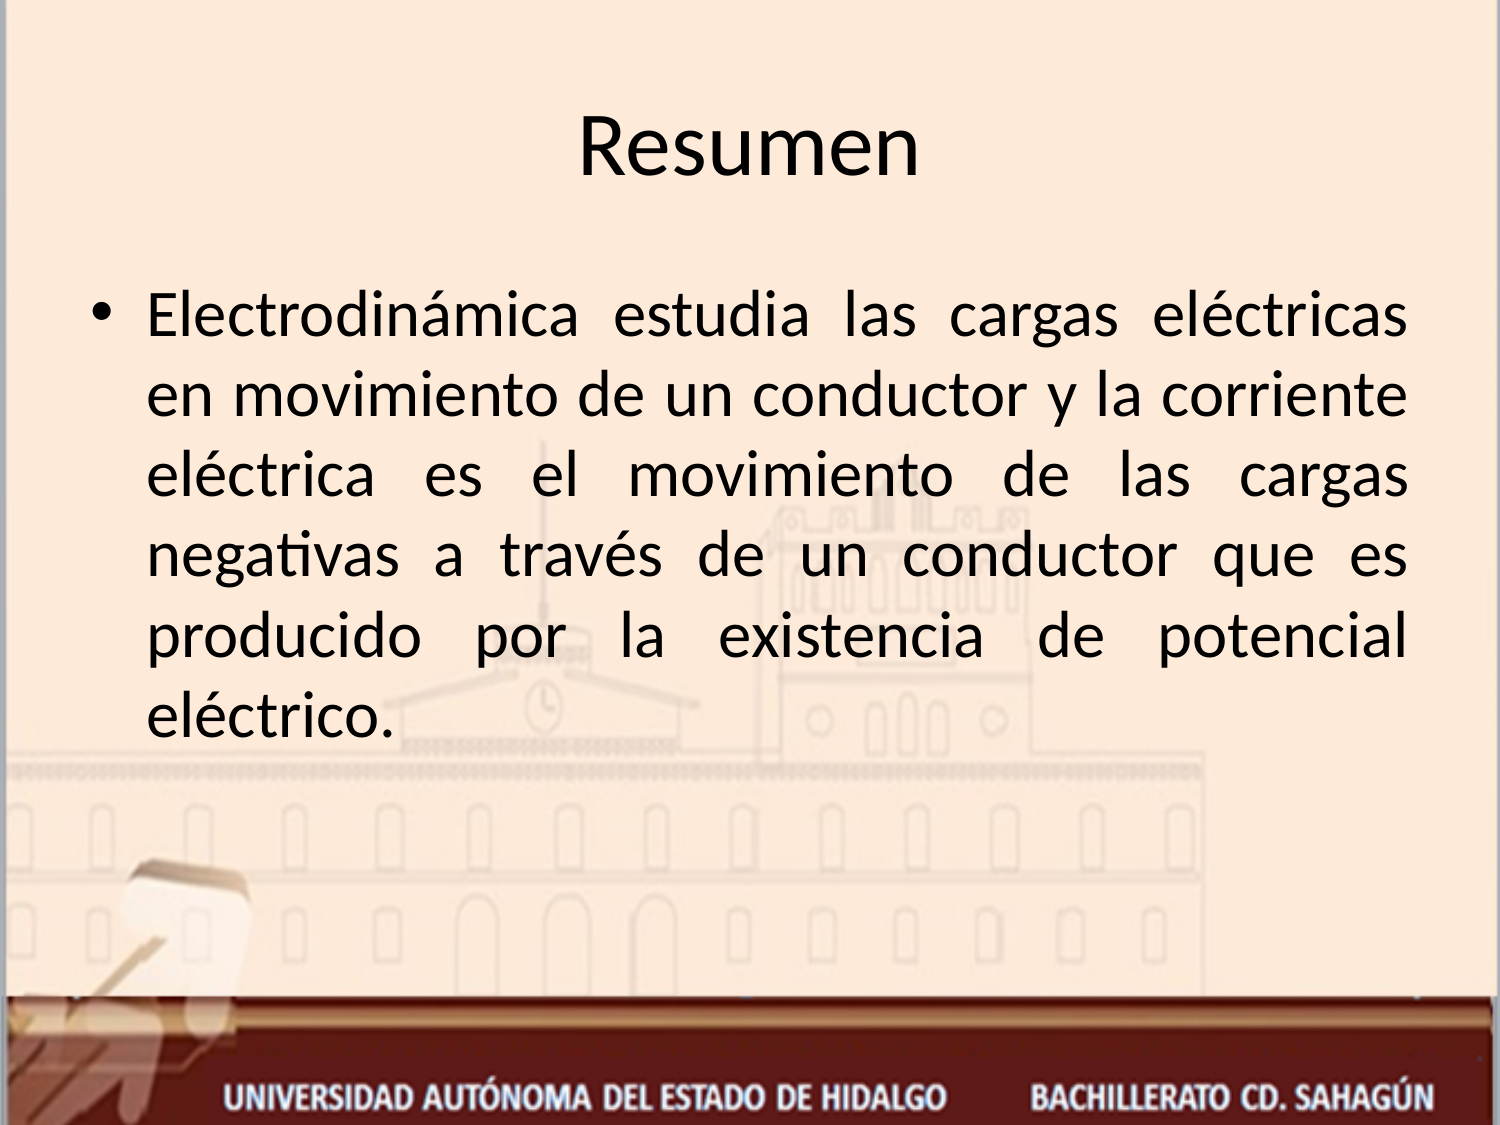

# Resumen
Electrodinámica estudia las cargas eléctricas en movimiento de un conductor y la corriente eléctrica es el movimiento de las cargas negativas a través de un conductor que es producido por la existencia de potencial eléctrico.